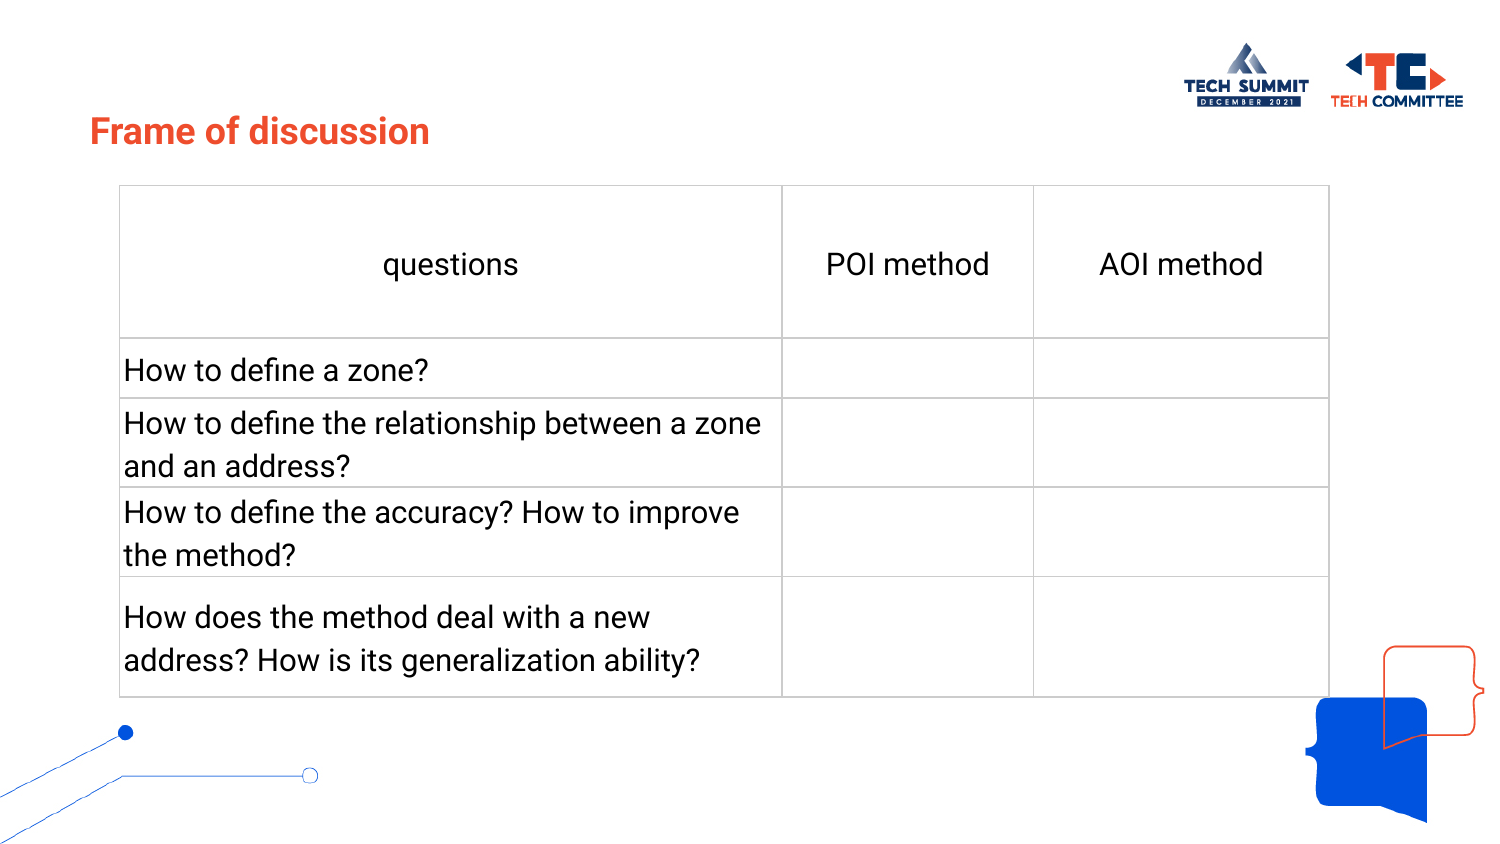

Frame of discussion
| questions | POI method | AOI method |
| --- | --- | --- |
| How to define a zone? |  |  |
| How to define the relationship between a zone and an address? |  |  |
| How to define the accuracy? How to improve the method? |  |  |
| How does the method deal with a new address? How is its generalization ability? |  |  |